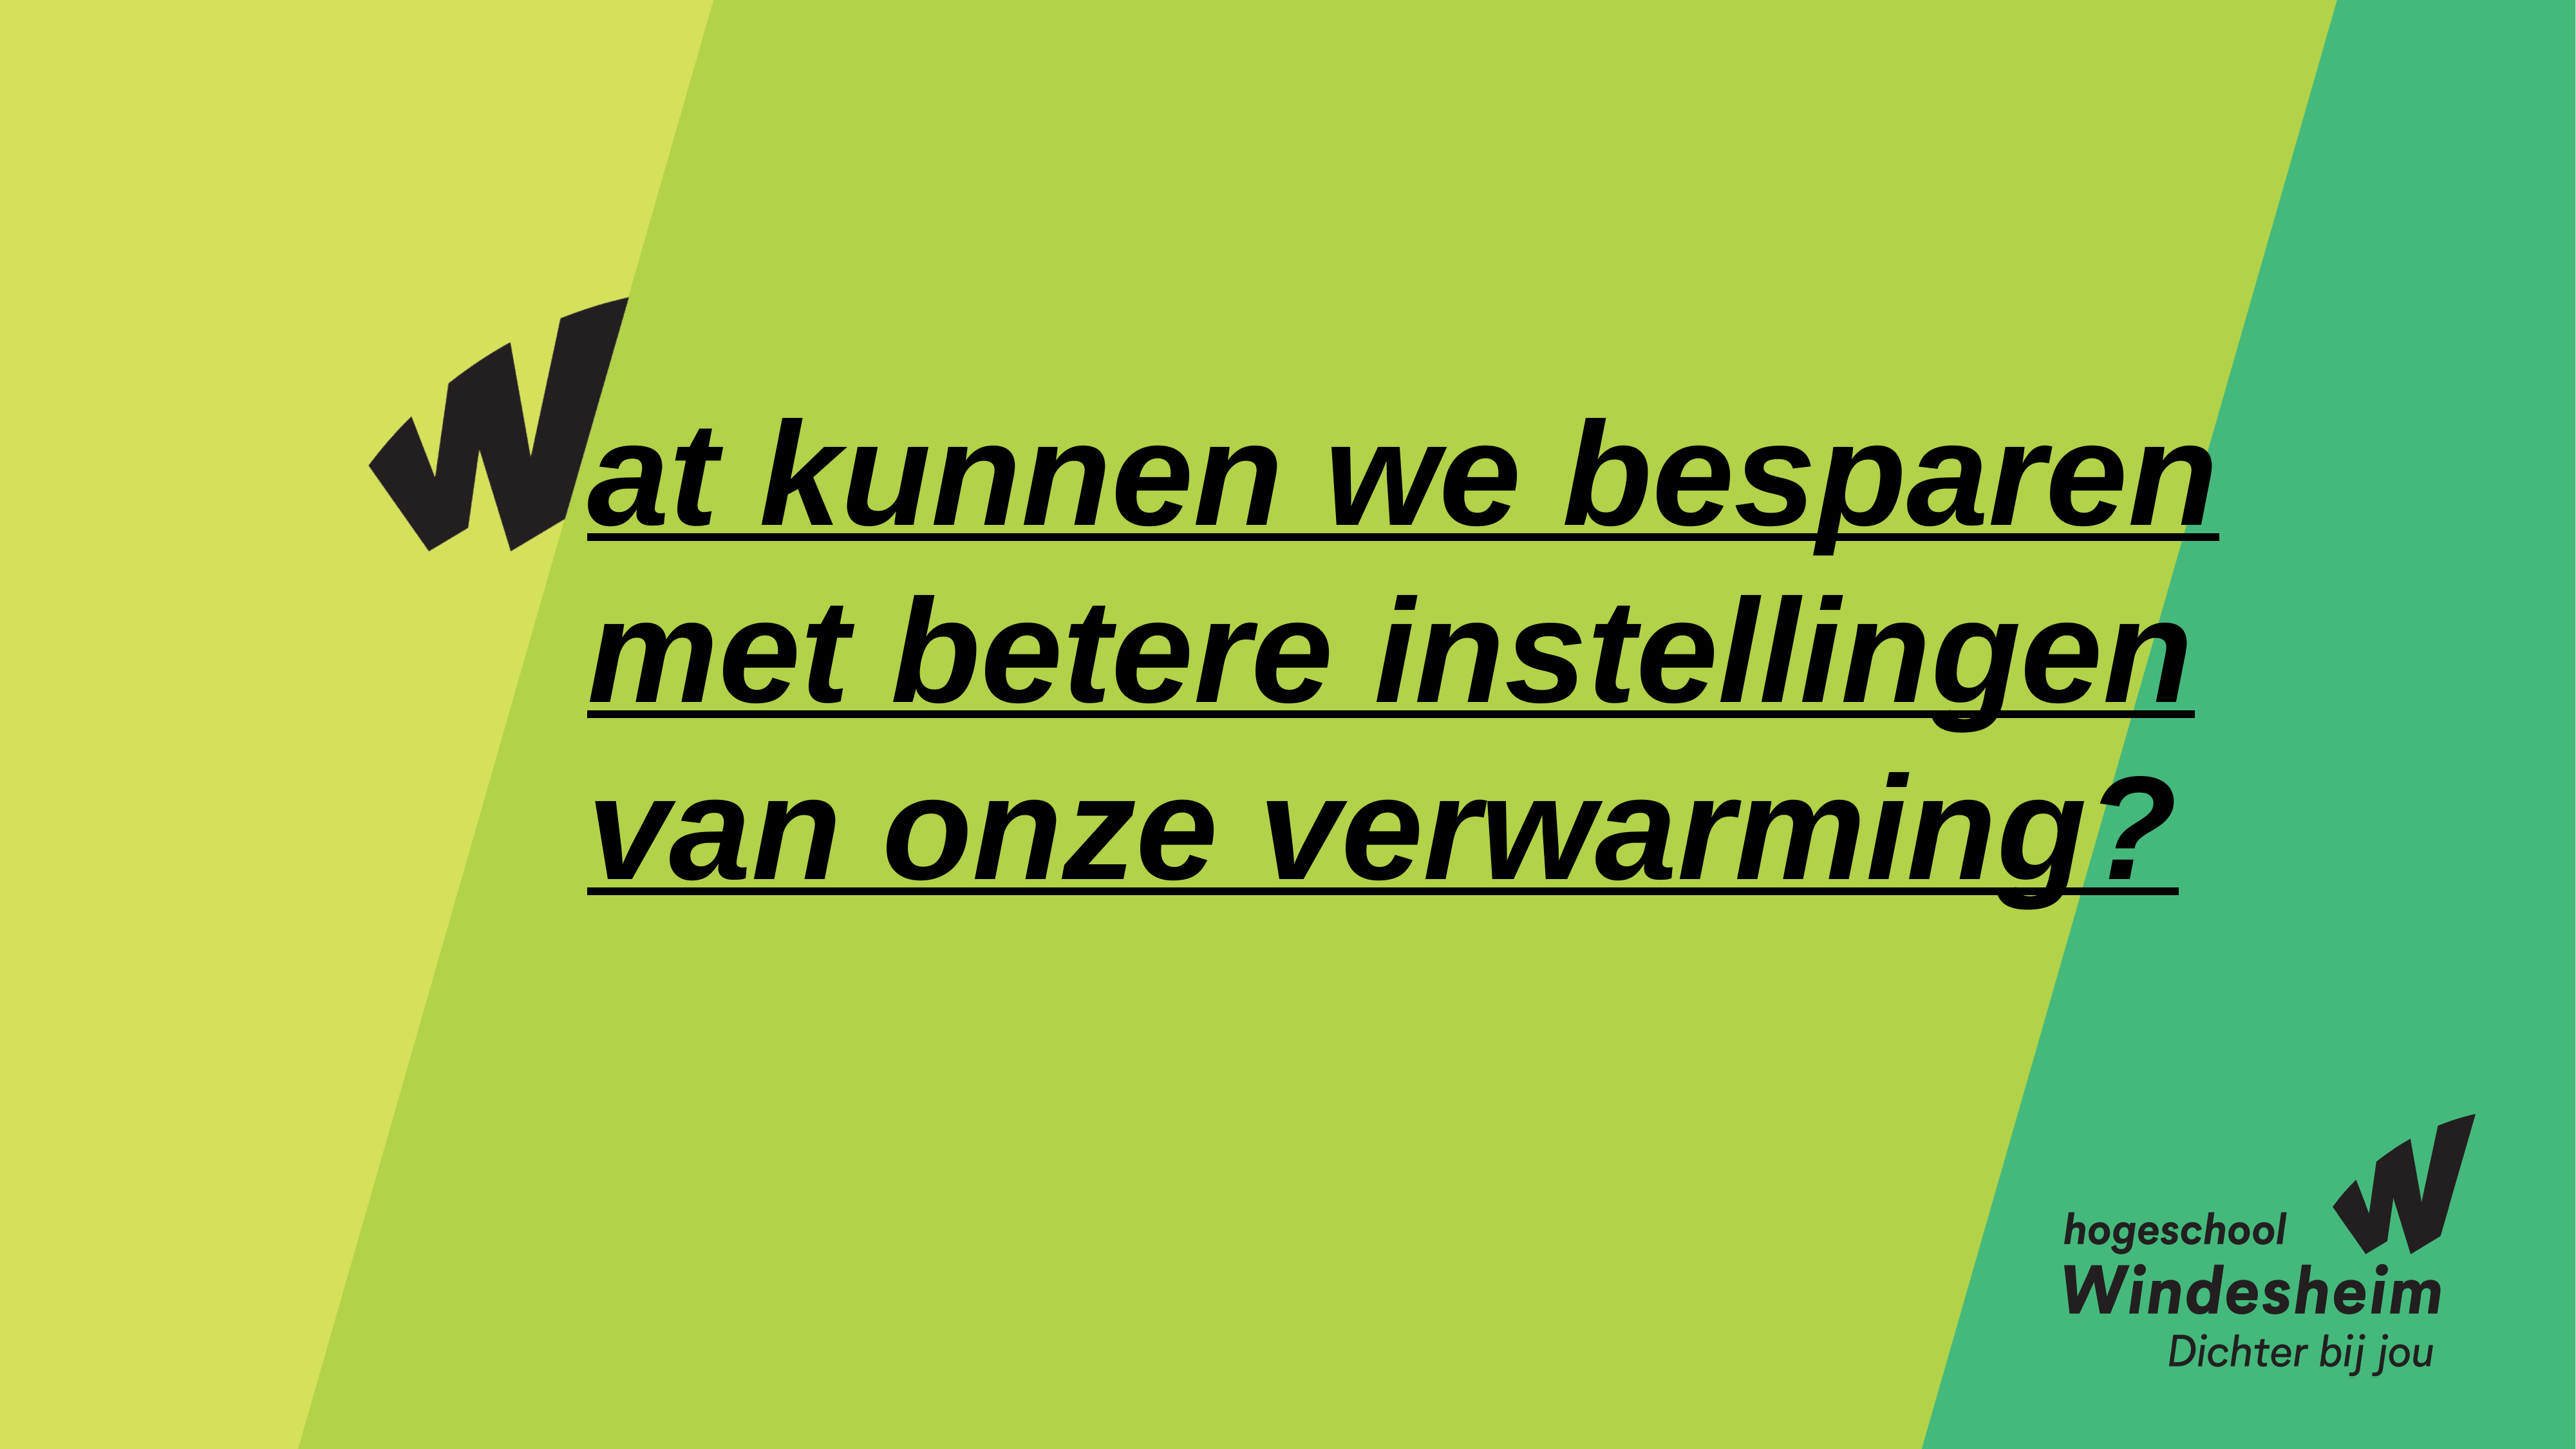

# at kunnen we besparen met betere instellingen van onze verwarming?